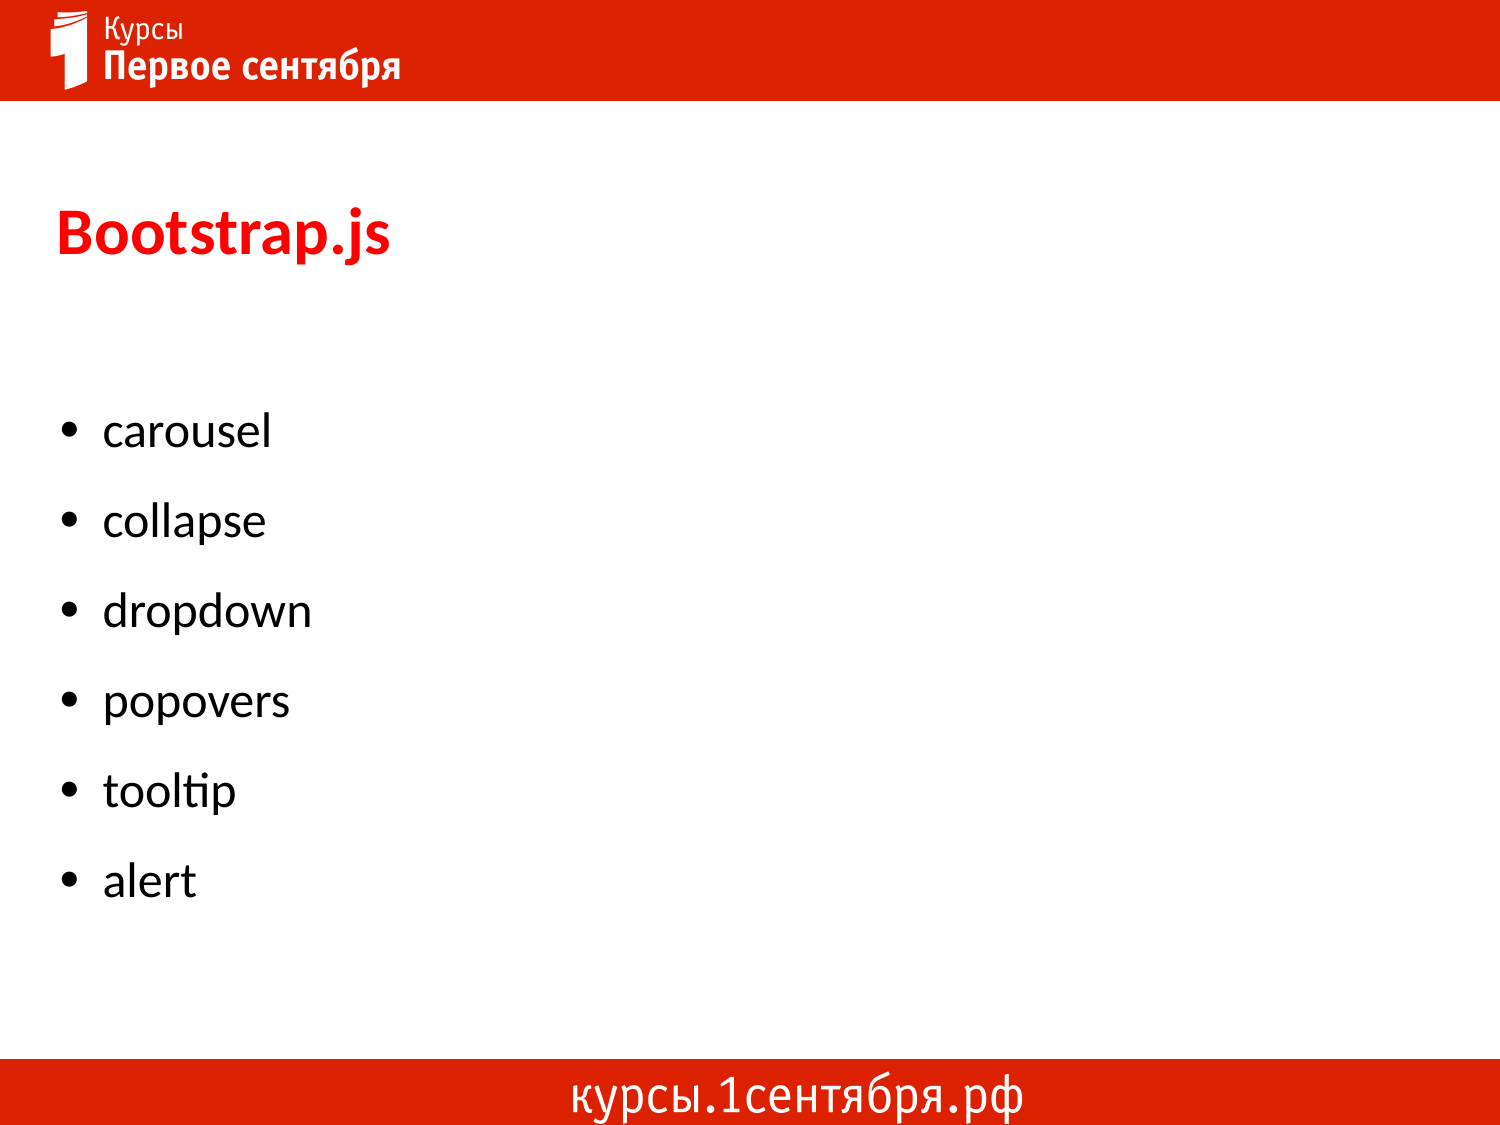

Bootstrap.js
carousel
collapse
dropdown
popovers
tooltip
alert